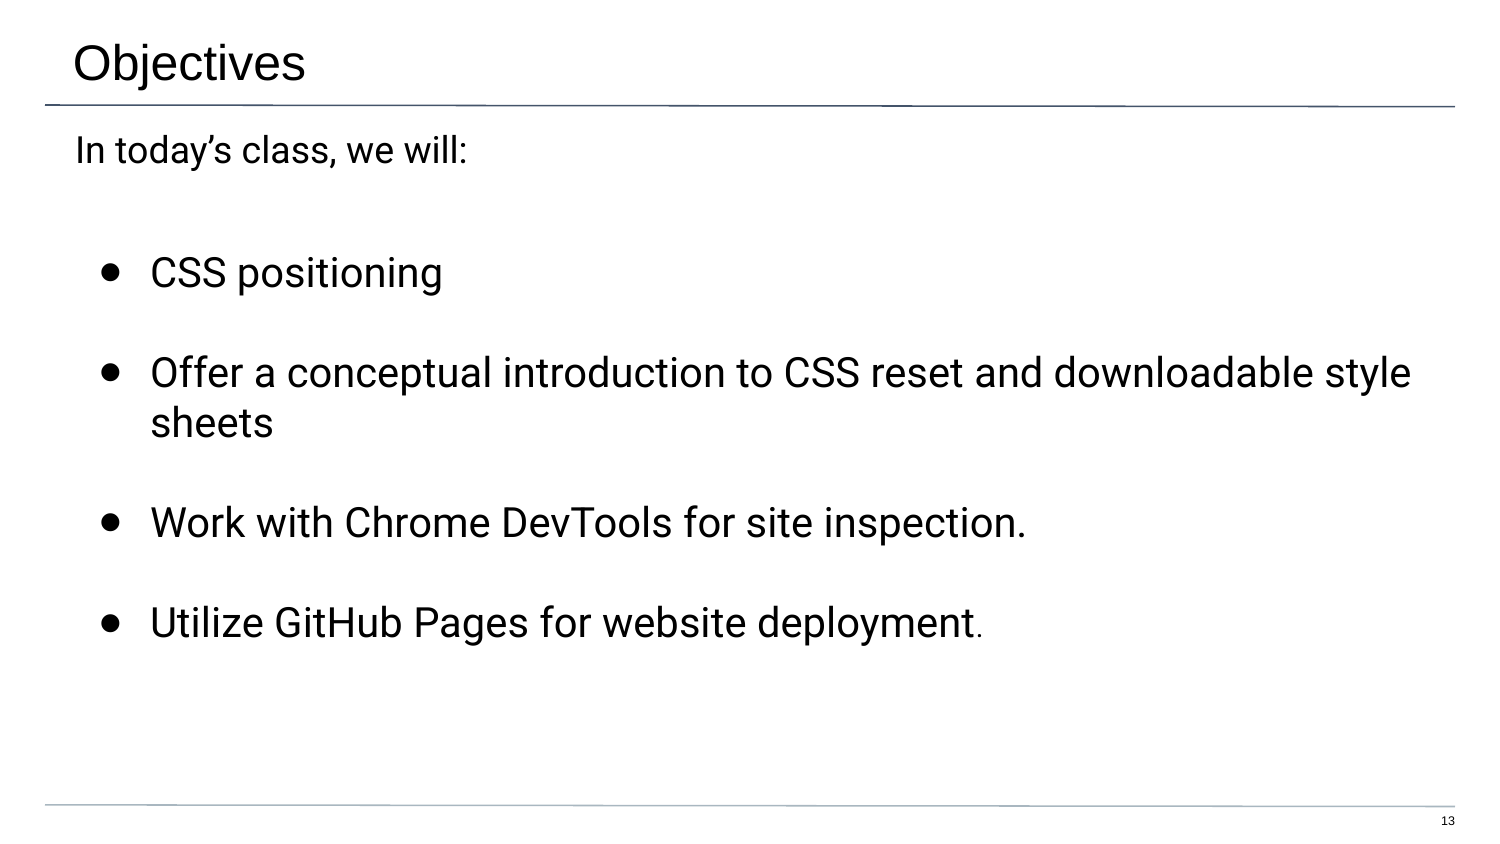

# Objectives
In today’s class, we will:

CSS positioning

Offer a conceptual introduction to CSS reset and downloadable style sheets

Work with Chrome DevTools for site inspection.

Utilize GitHub Pages for website deployment.